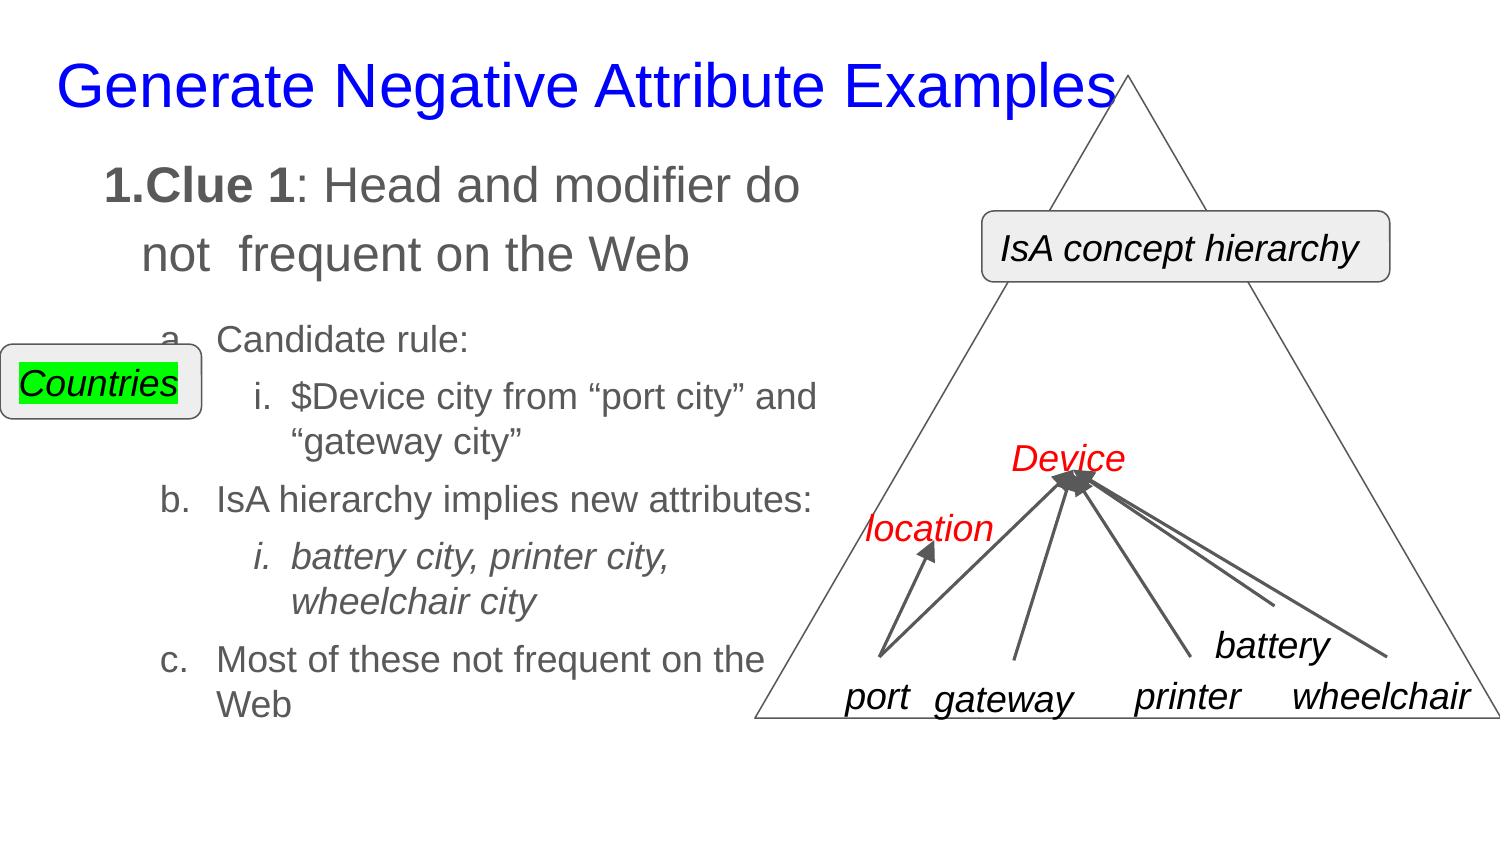

# Generate Negative Attribute Examples

Clue 1: Head and modifier do not  frequent on the Web
Candidate rule:
$Device city from “port city” and “gateway city”
IsA hierarchy implies new attributes:
battery city, printer city, wheelchair city
Most of these not frequent on the Web

IsA concept hierarchy
Countries
Device
location
battery
port
wheelchair
printer
gateway